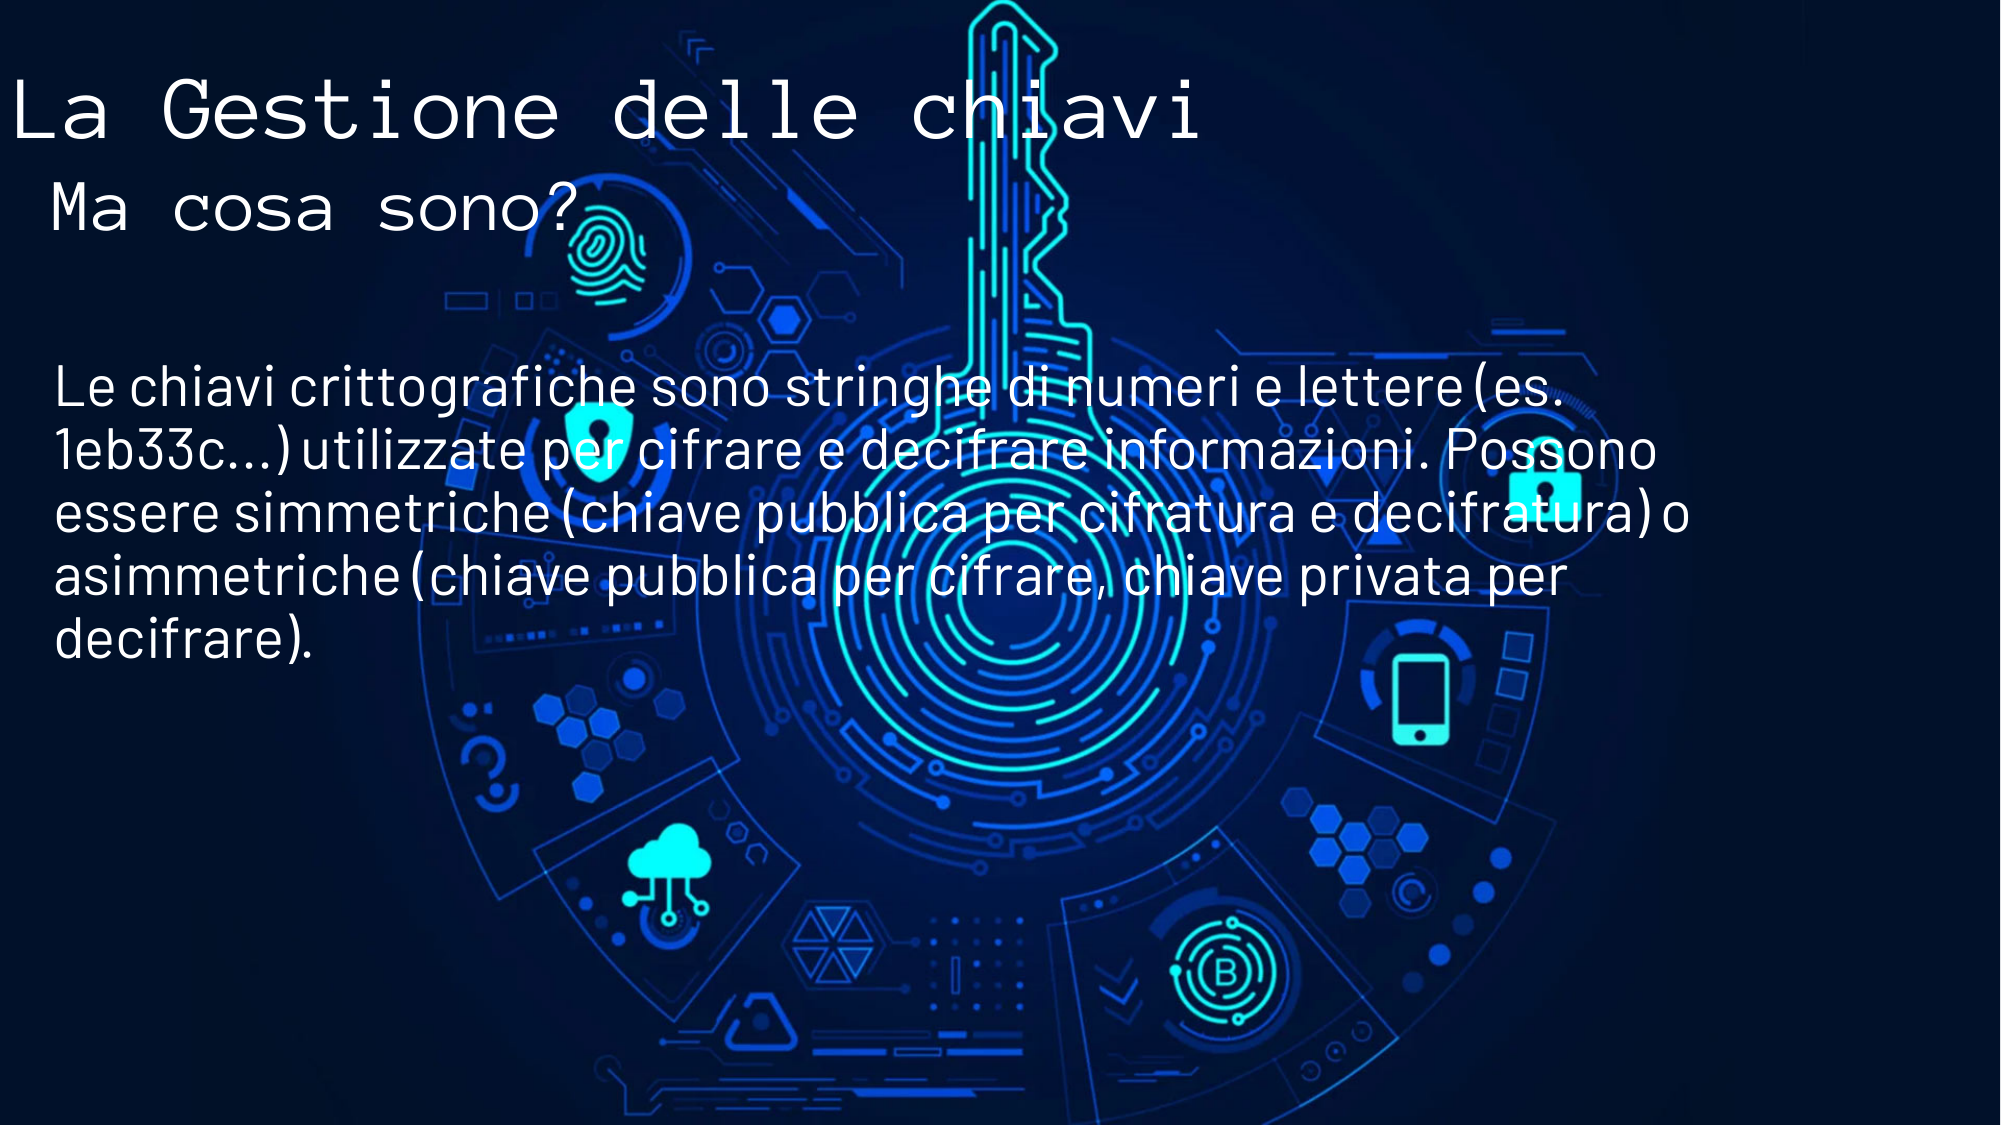

# La Gestione delle chiavi
Ma cosa sono?
Le chiavi crittografiche sono stringhe di numeri e lettere (es. 1eb33c...) utilizzate per cifrare e decifrare informazioni. Possono essere simmetriche (chiave pubblica per cifratura e decifratura) o asimmetriche (chiave pubblica per cifrare, chiave privata per decifrare).